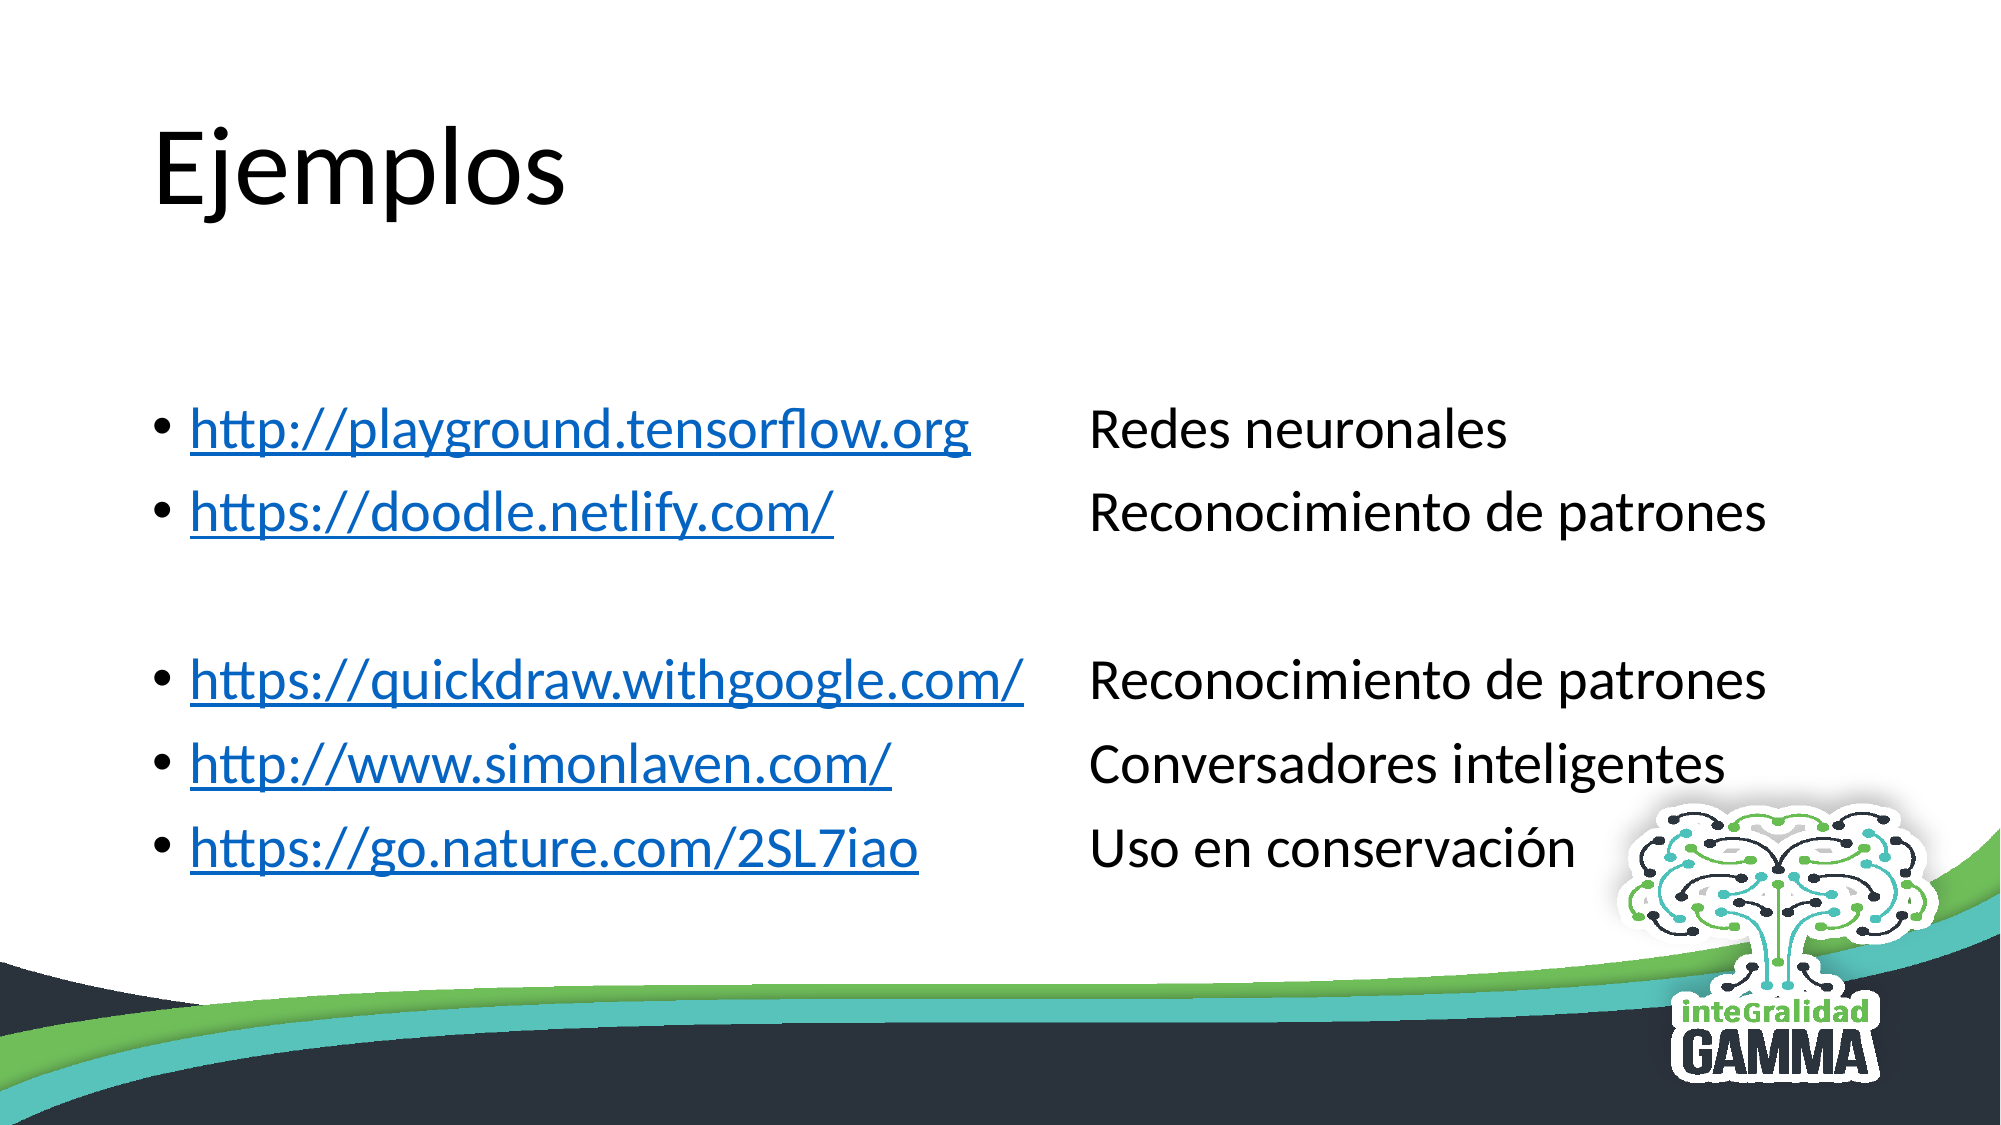

# Ejemplos

http://playground.tensorflow.org  	Redes neuronales
https://doodle.netlify.com/ 		Reconocimiento de patrones

https://quickdraw.withgoogle.com/ 	Reconocimiento de patrones
http://www.simonlaven.com/        	Conversadores inteligentes
https://go.nature.com/2SL7iao      	Uso en conservación